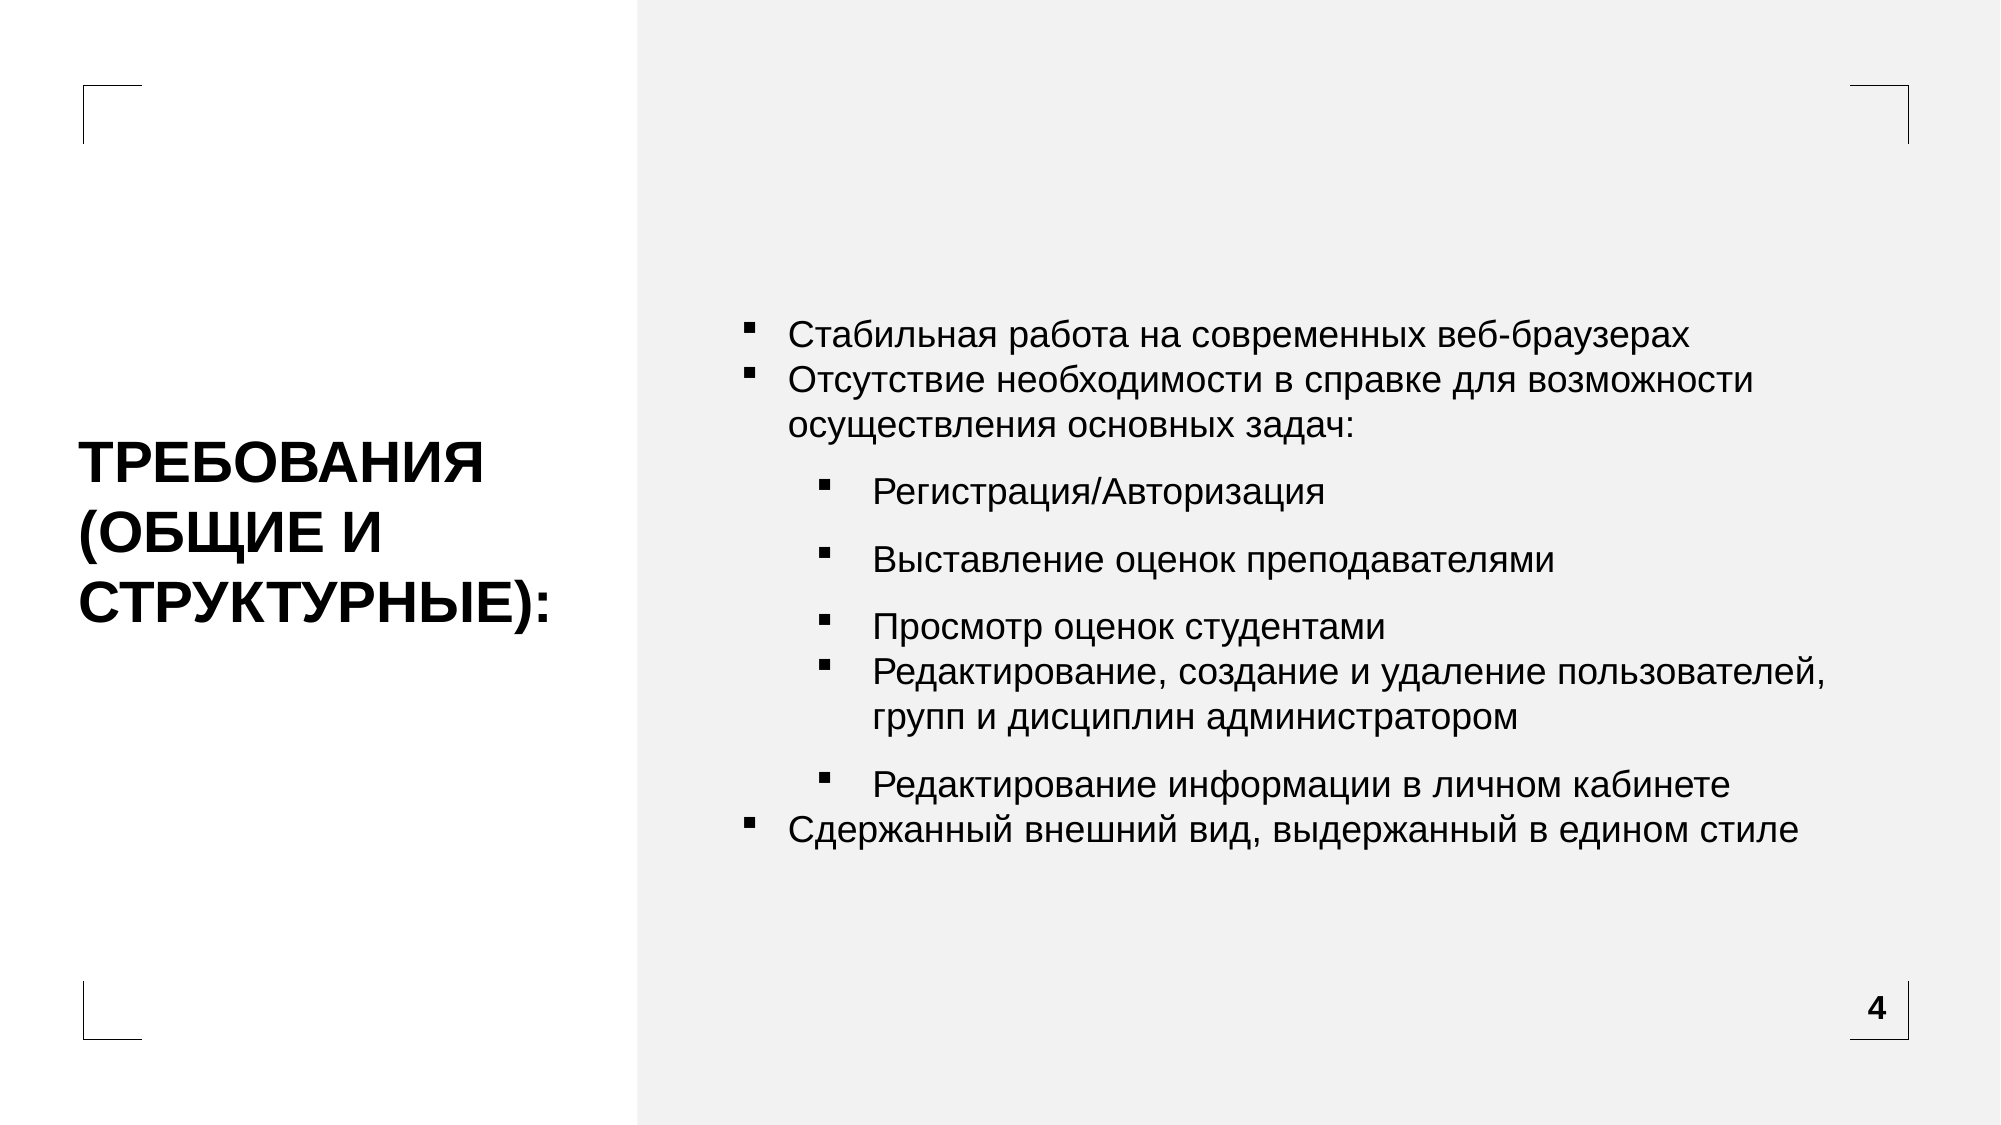

Стабильная работа на современных веб-браузерах
Отсутствие необходимости в справке для возможности осуществления основных задач:
Регистрация/Авторизация
Выставление оценок преподавателями
Просмотр оценок студентами
Редактирование, создание и удаление пользователей, групп и дисциплин администратором
Редактирование информации в личном кабинете
Сдержанный внешний вид, выдержанный в едином стиле
ТРЕБОВАНИЯ
(ОБЩИЕ И
СТРУКТУРНЫЕ):
4